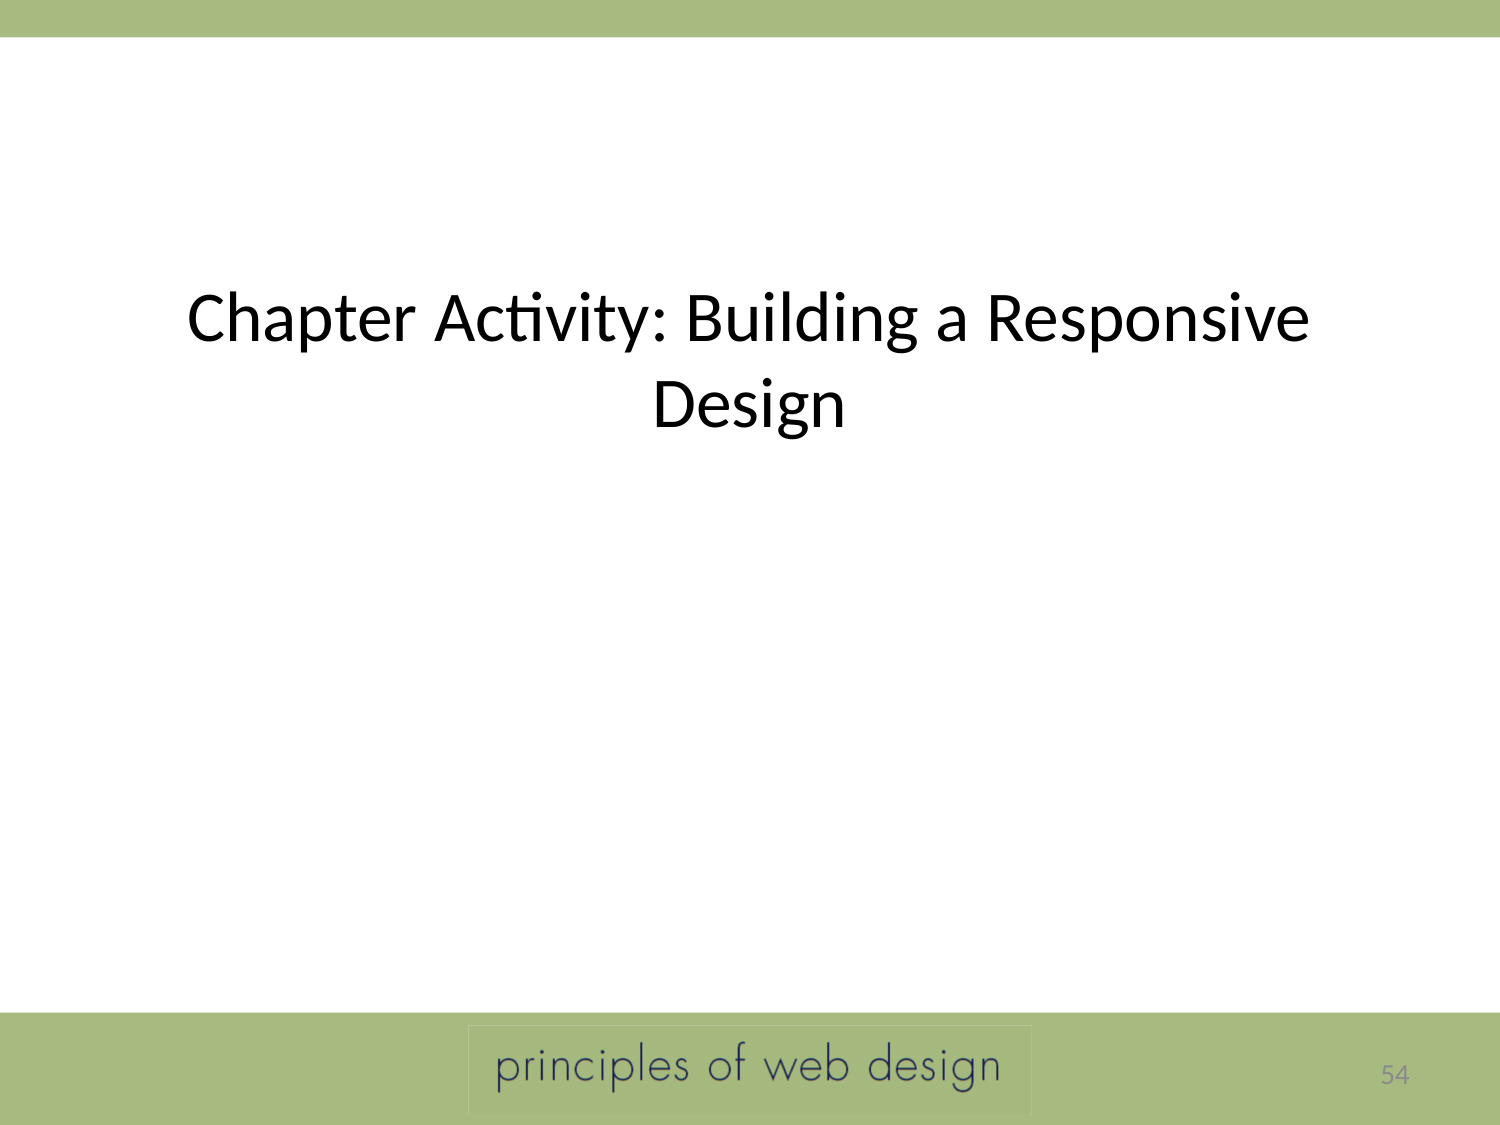

# Chapter Activity: Building a Responsive Design
54